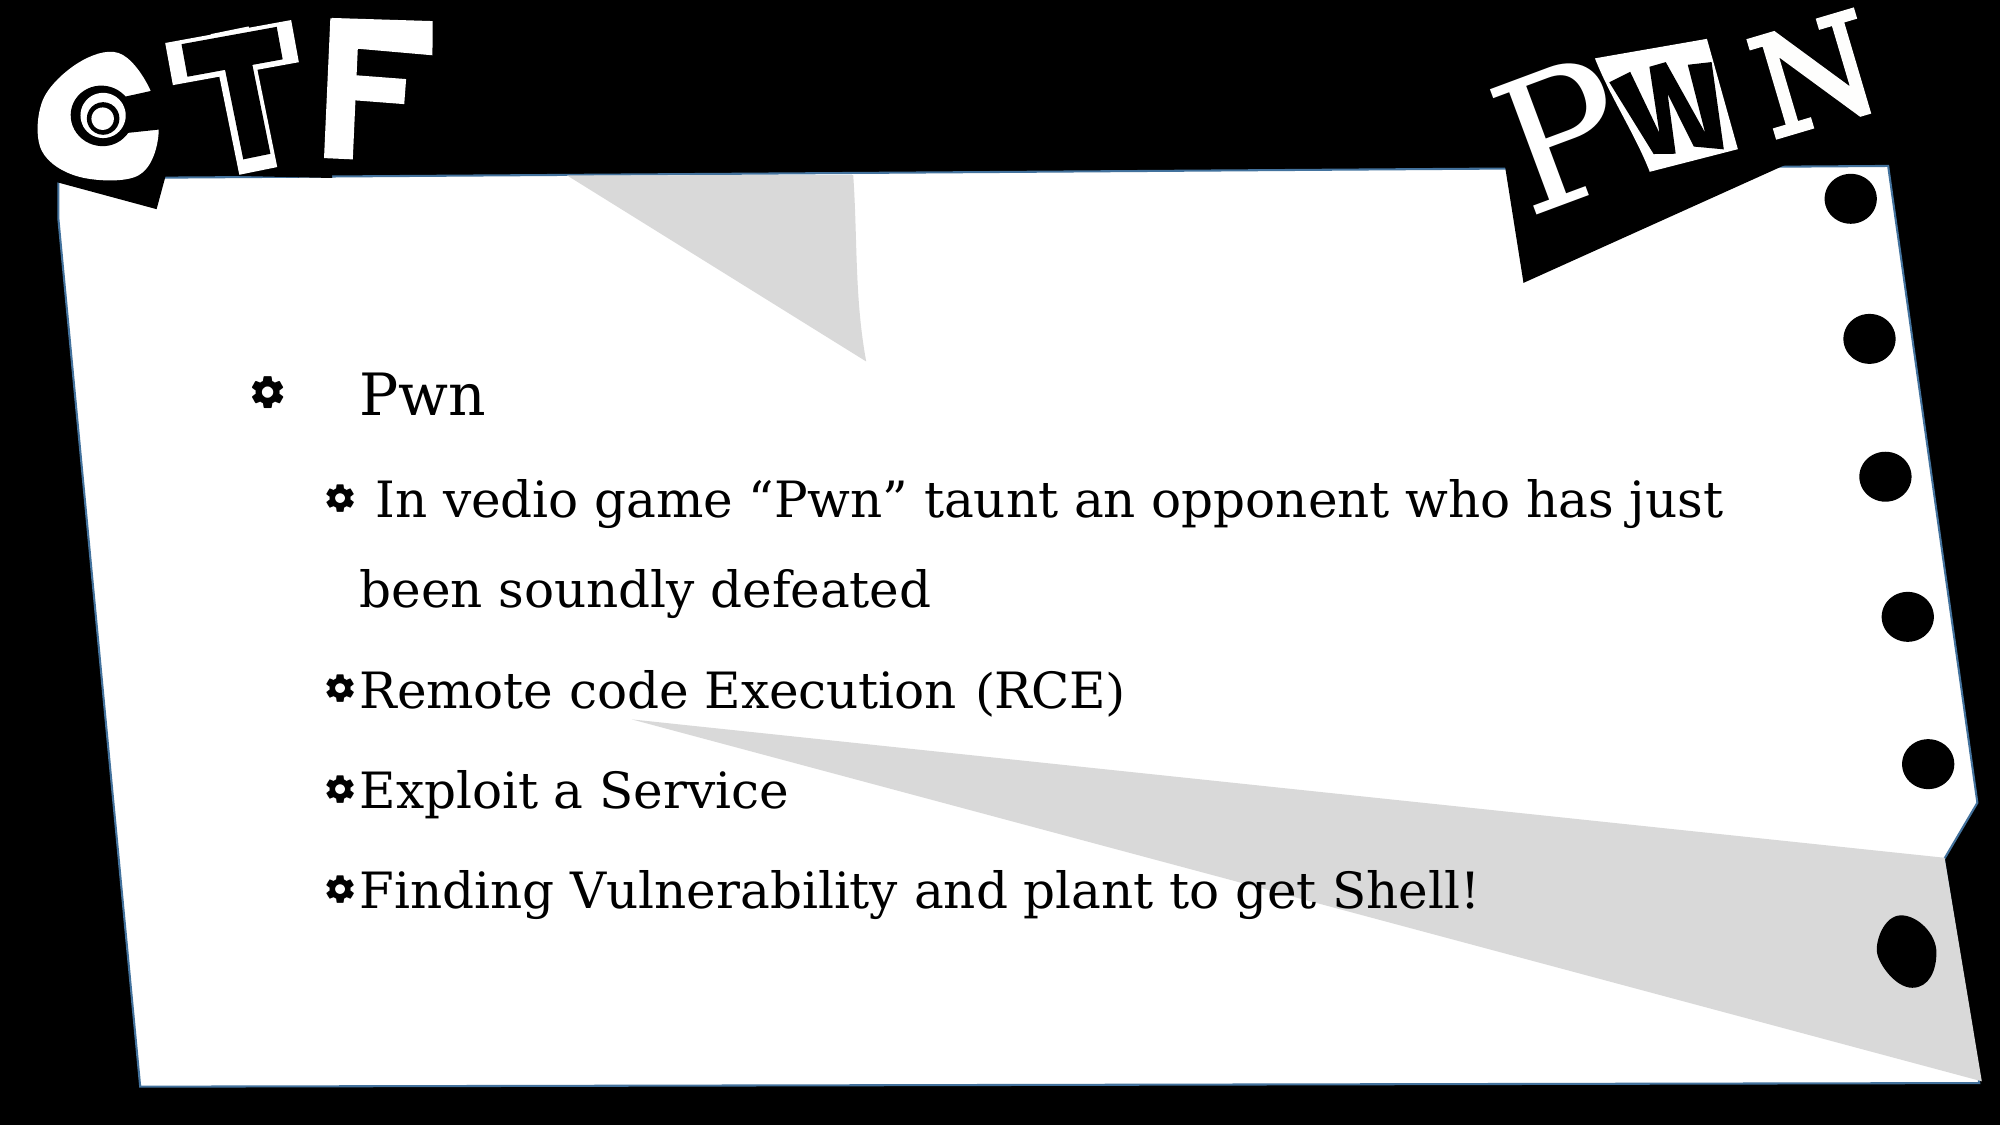

N
P

  Pwn
 In vedio game “Pwn” taunt an opponent who has just been soundly defeated
Remote code Execution (RCE)
Exploit a Service
Finding Vulnerability and plant to get Shell!